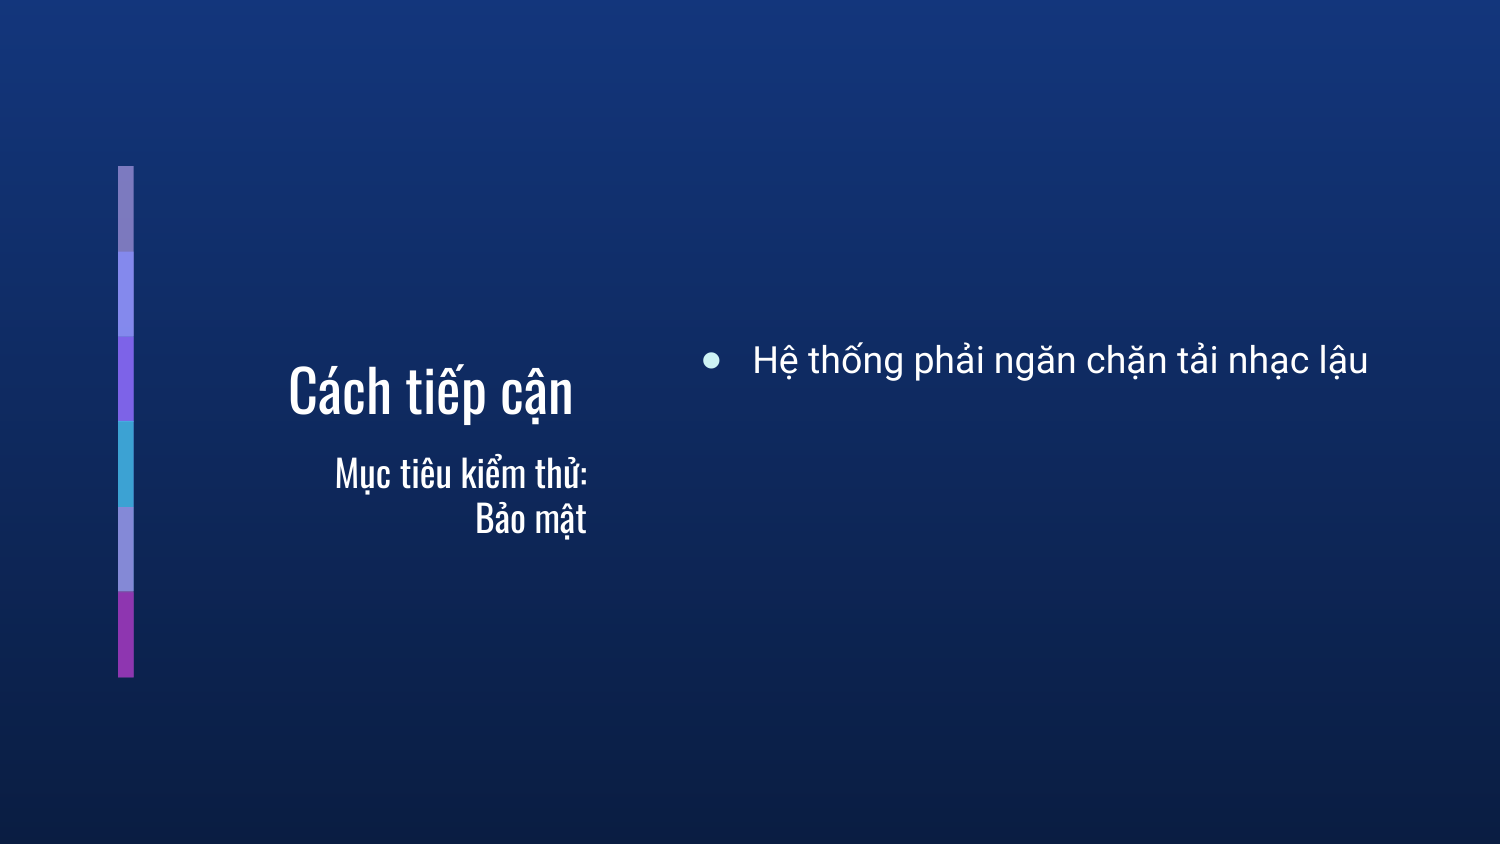

# Cách tiếp cận
Hệ thống phải ngăn chặn tải nhạc lậu
Mục tiêu kiểm thử: Bảo mật